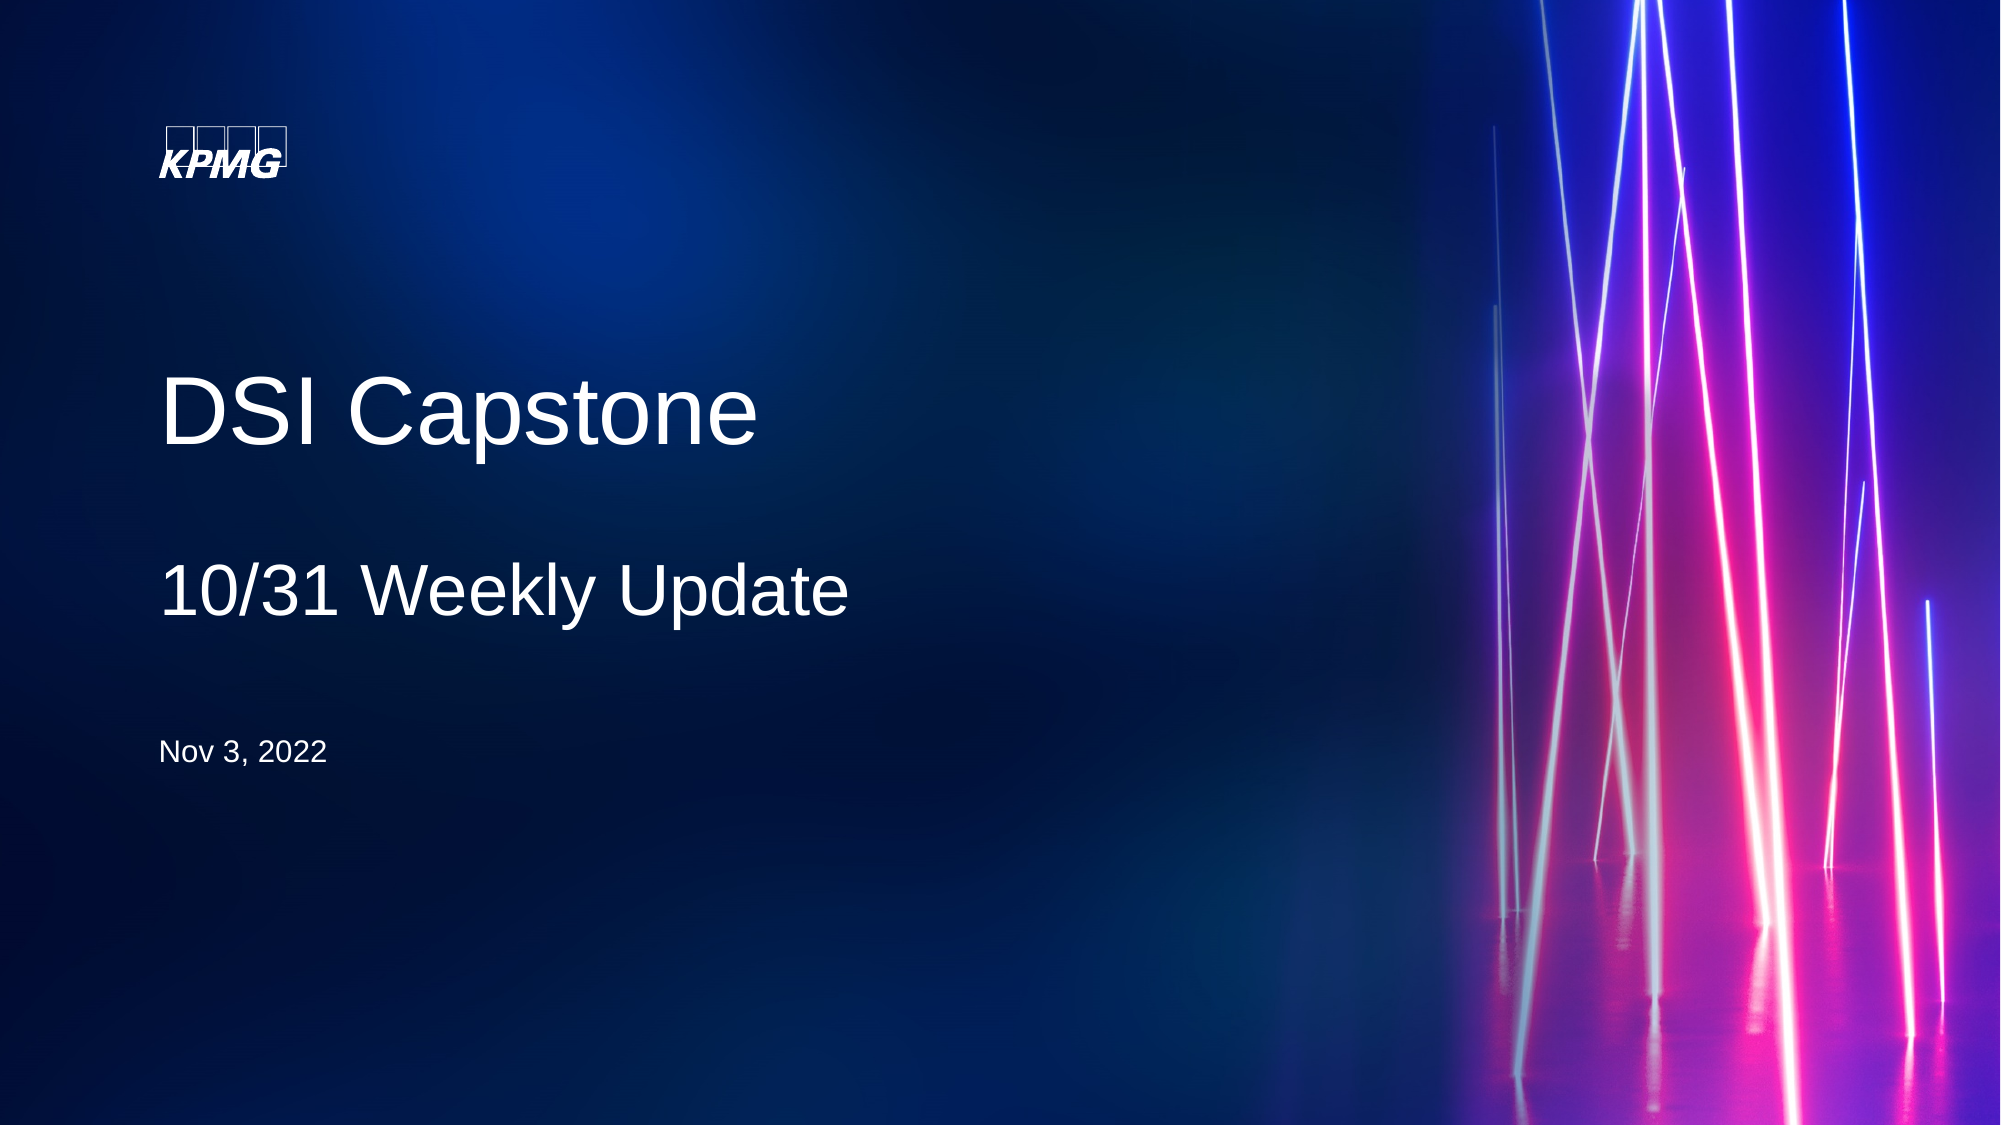

DSI Capstone
10/31 Weekly Update

Nov 3, 2022